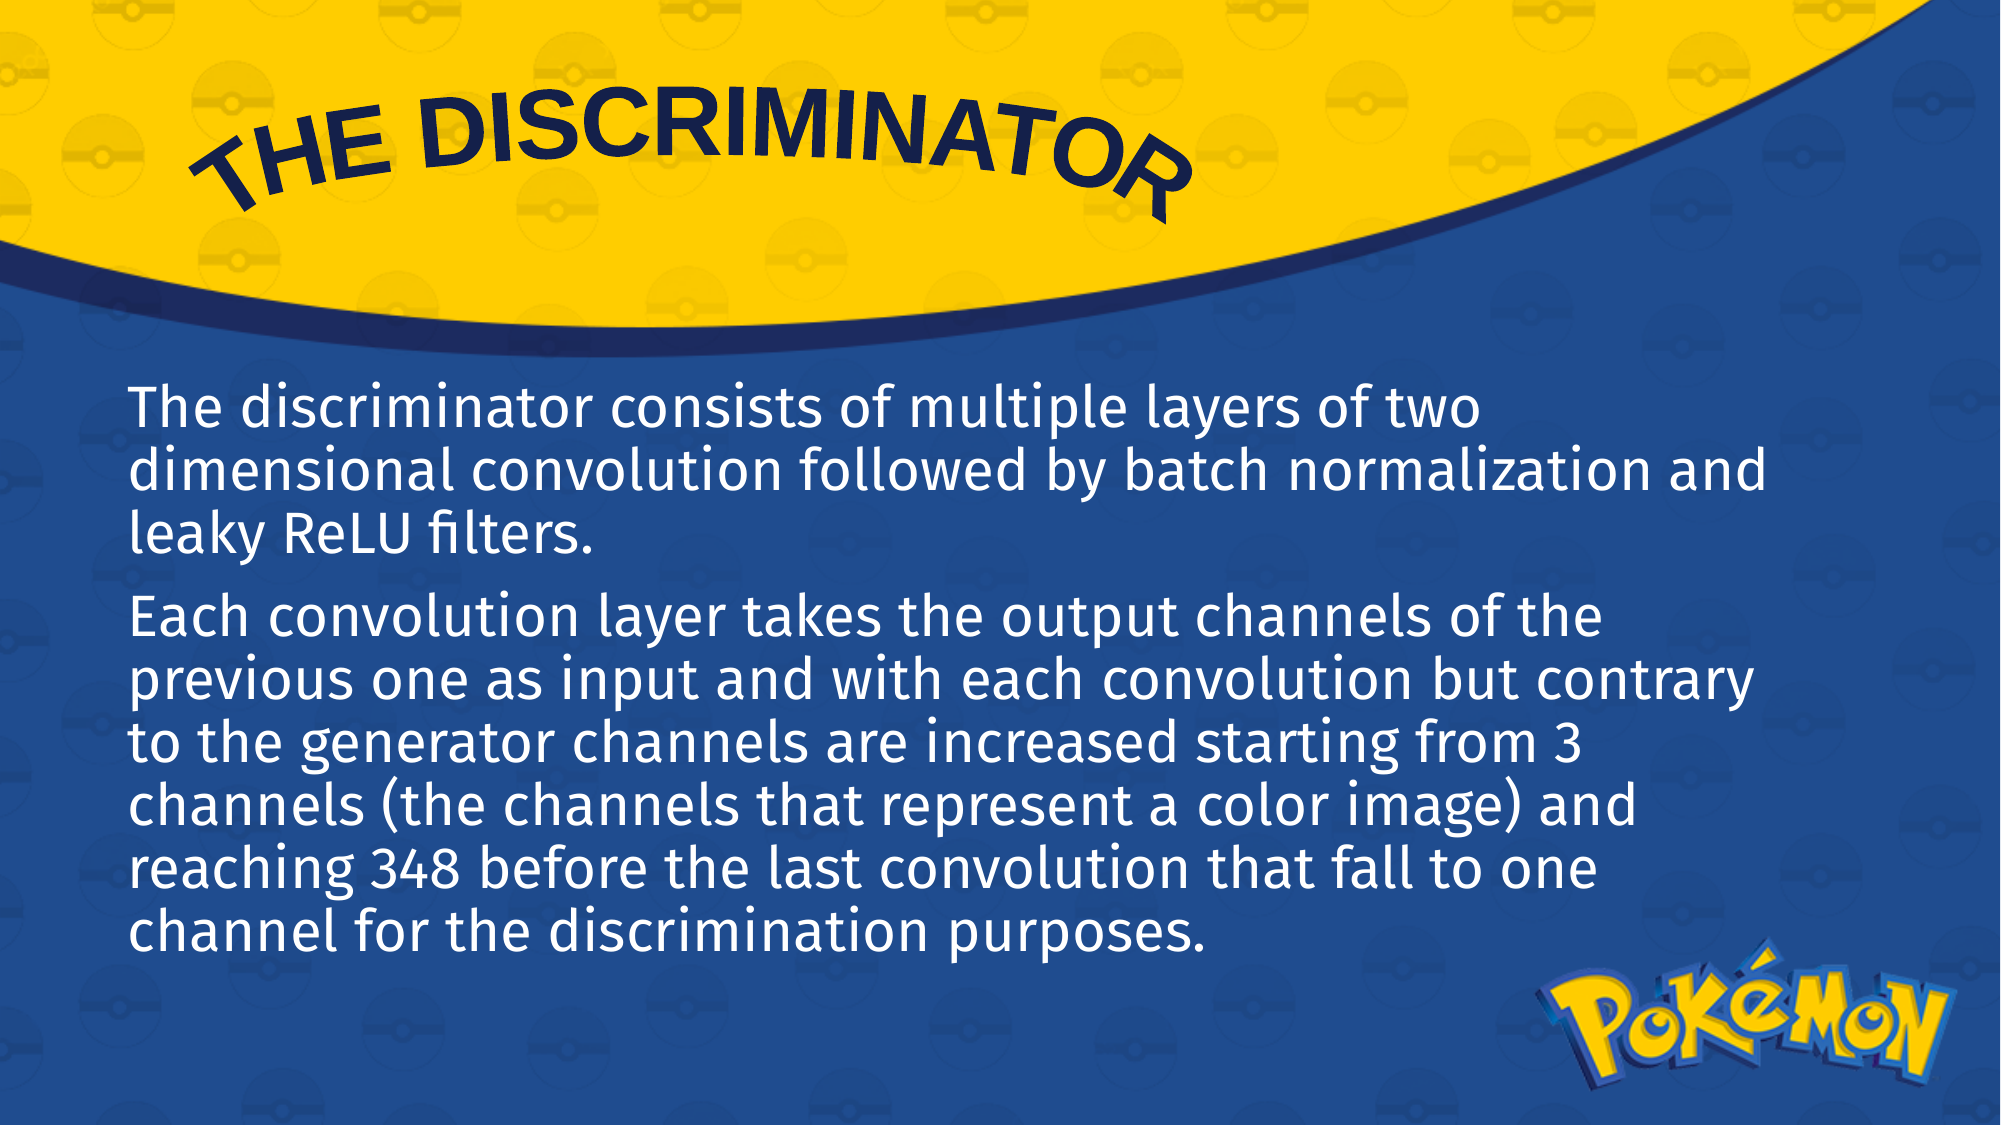

THE DISCRIMINATOR
The discriminator consists of multiple layers of two dimensional convolution followed by batch normalization and leaky ReLU filters.
Each convolution layer takes the output channels of the previous one as input and with each convolution but contrary to the generator channels are increased starting from 3 channels (the channels that represent a color image) and reaching 348 before the last convolution that fall to one channel for the discrimination purposes.